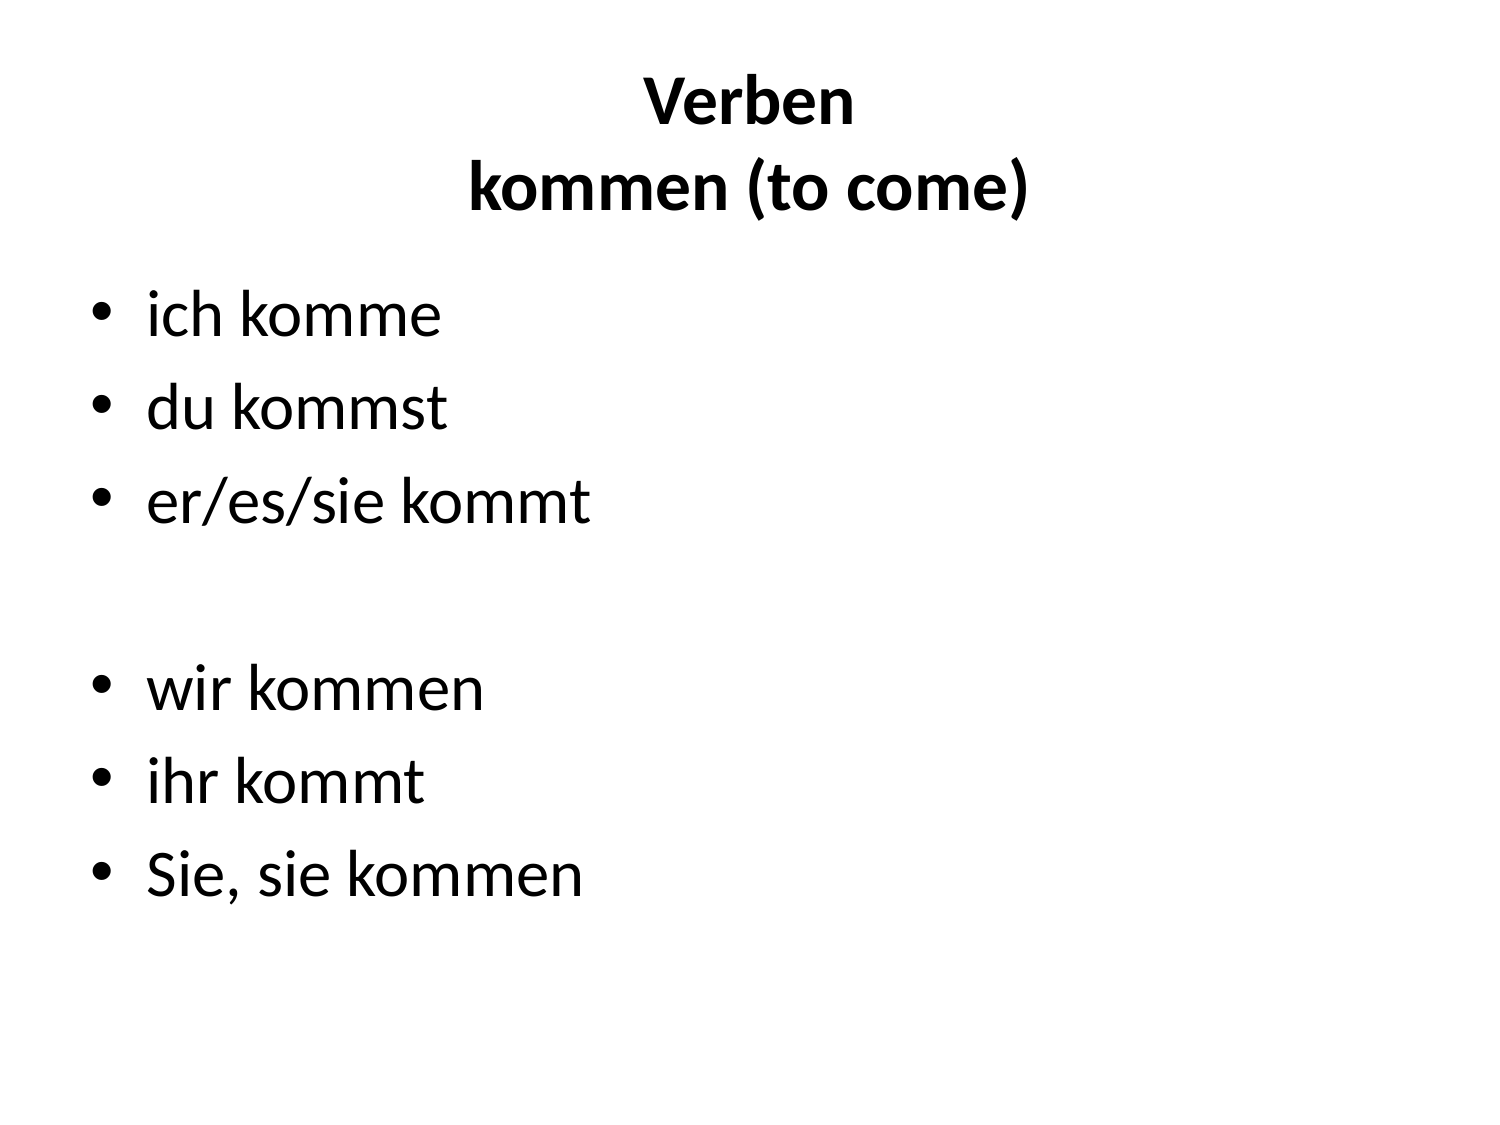

# Verben kommen (to come)
ich komme
du kommst
er/es/sie kommt

wir kommen
ihr kommt
Sie, sie kommen